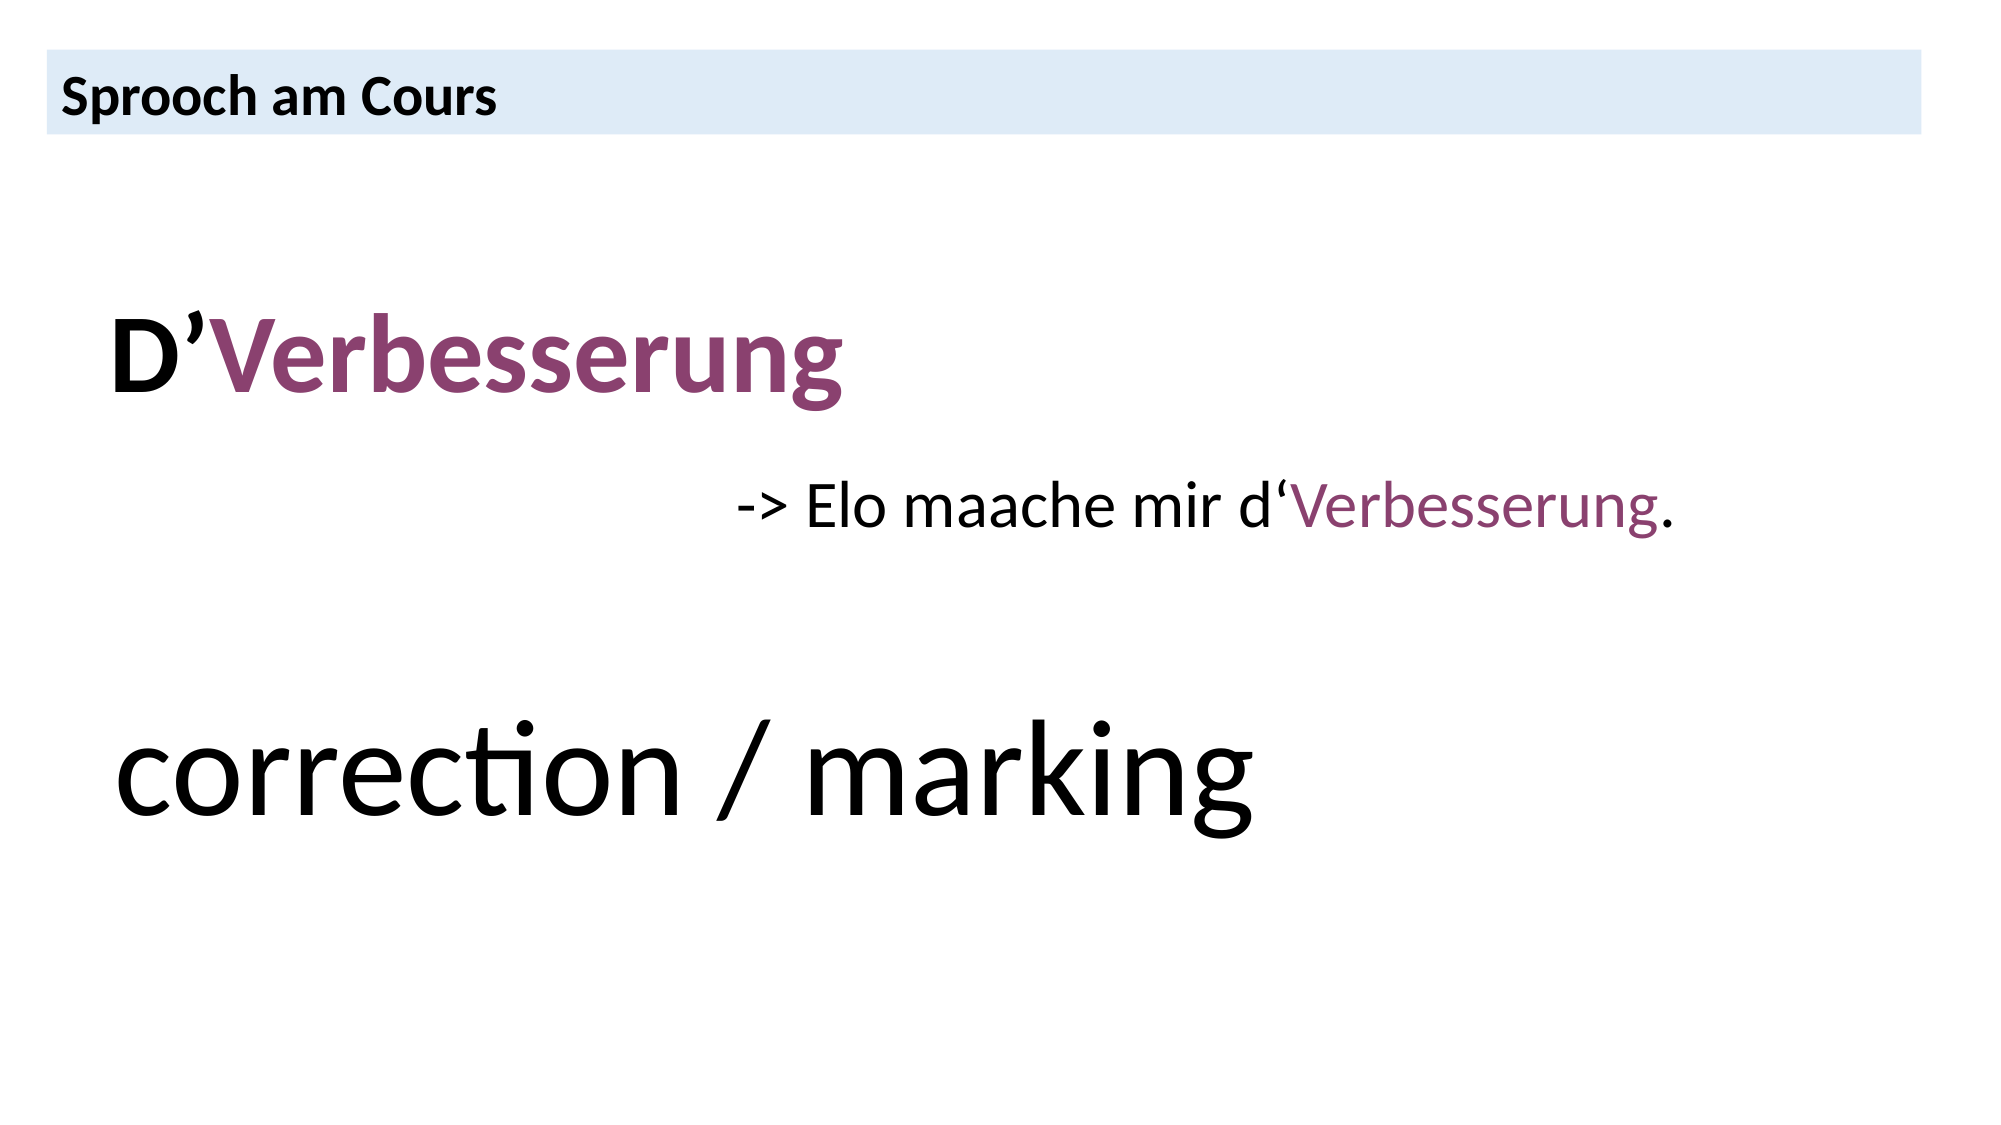

Sprooch am Cours
D’Verbesserung
-> Elo maache mir d‘Verbesserung.
correction / marking